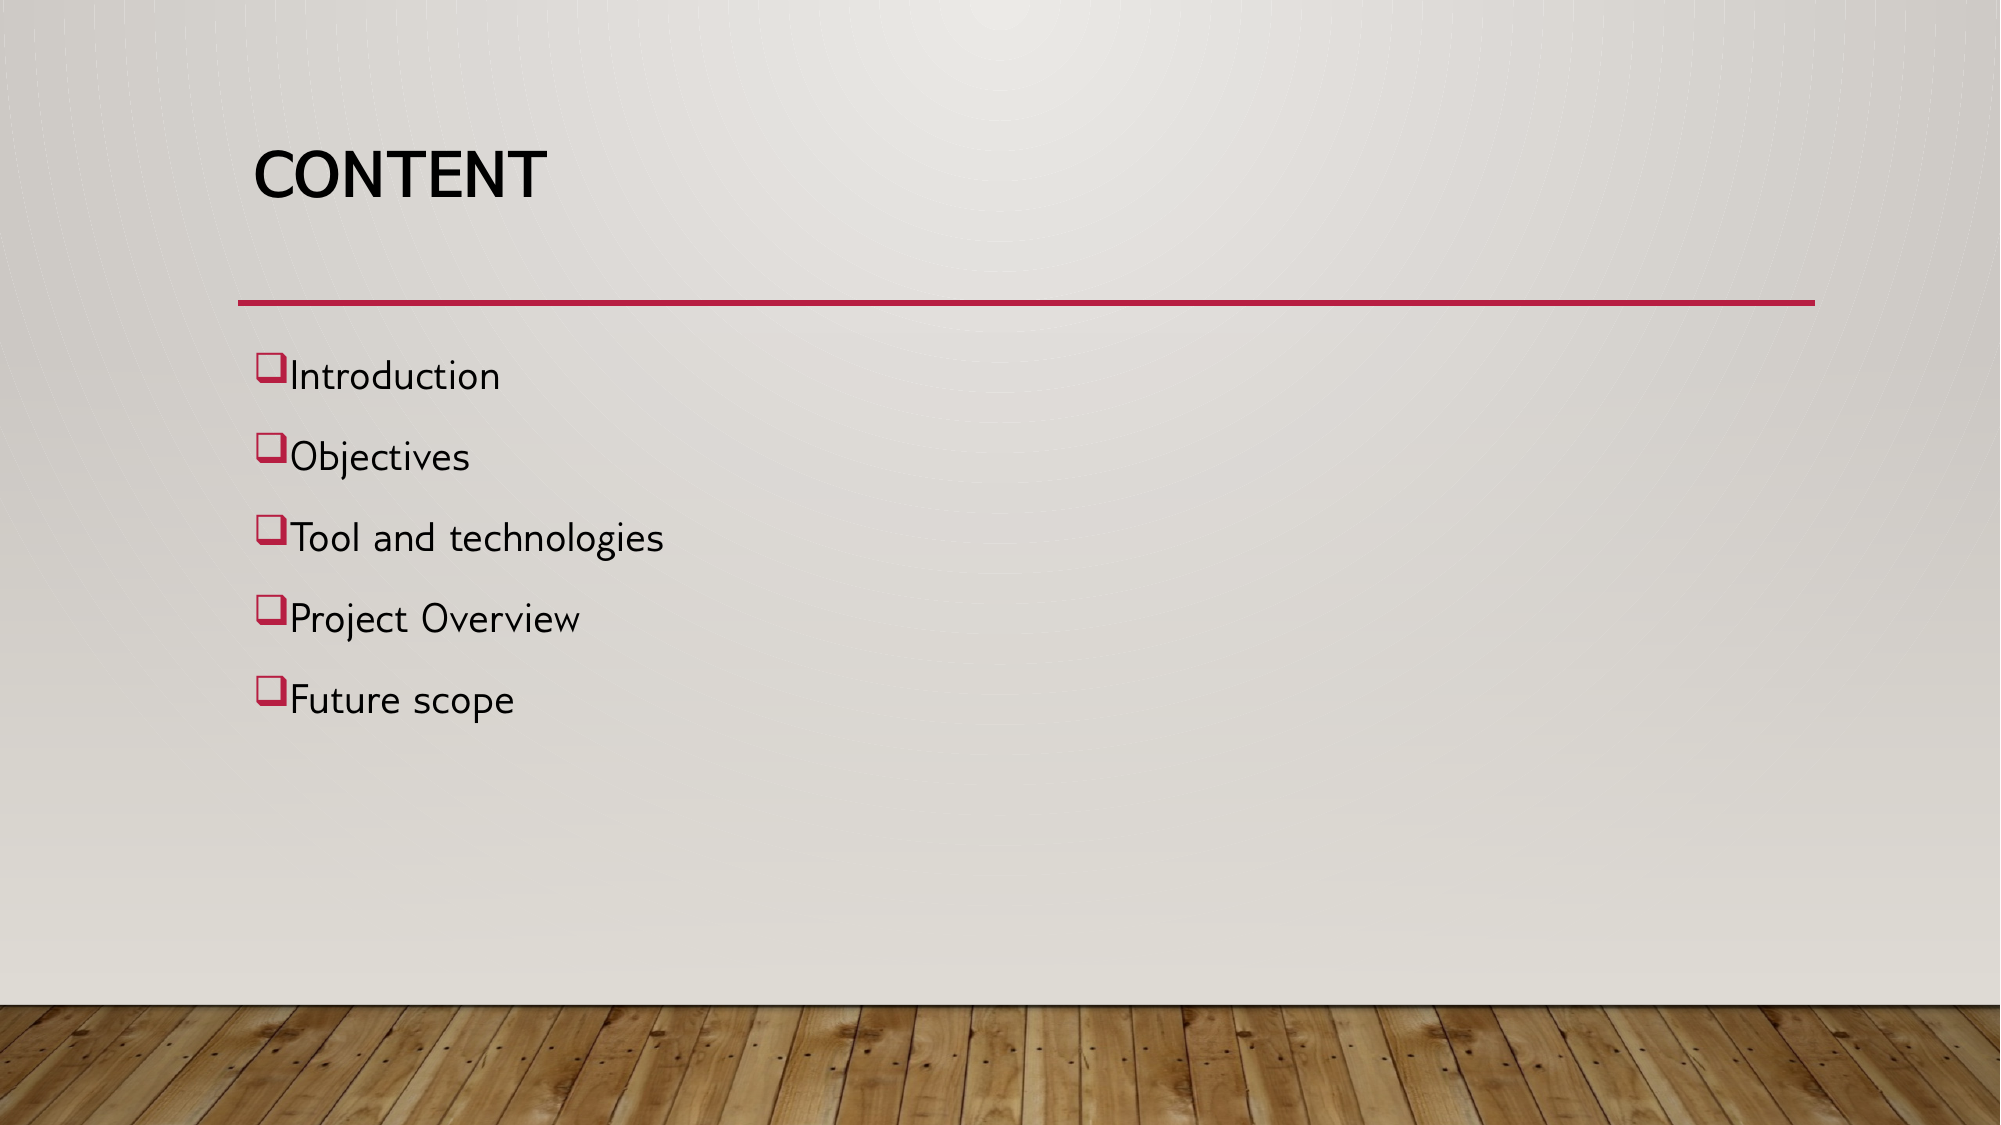

# Content
Introduction
Objectives
Tool and technologies
Project Overview
Future scope